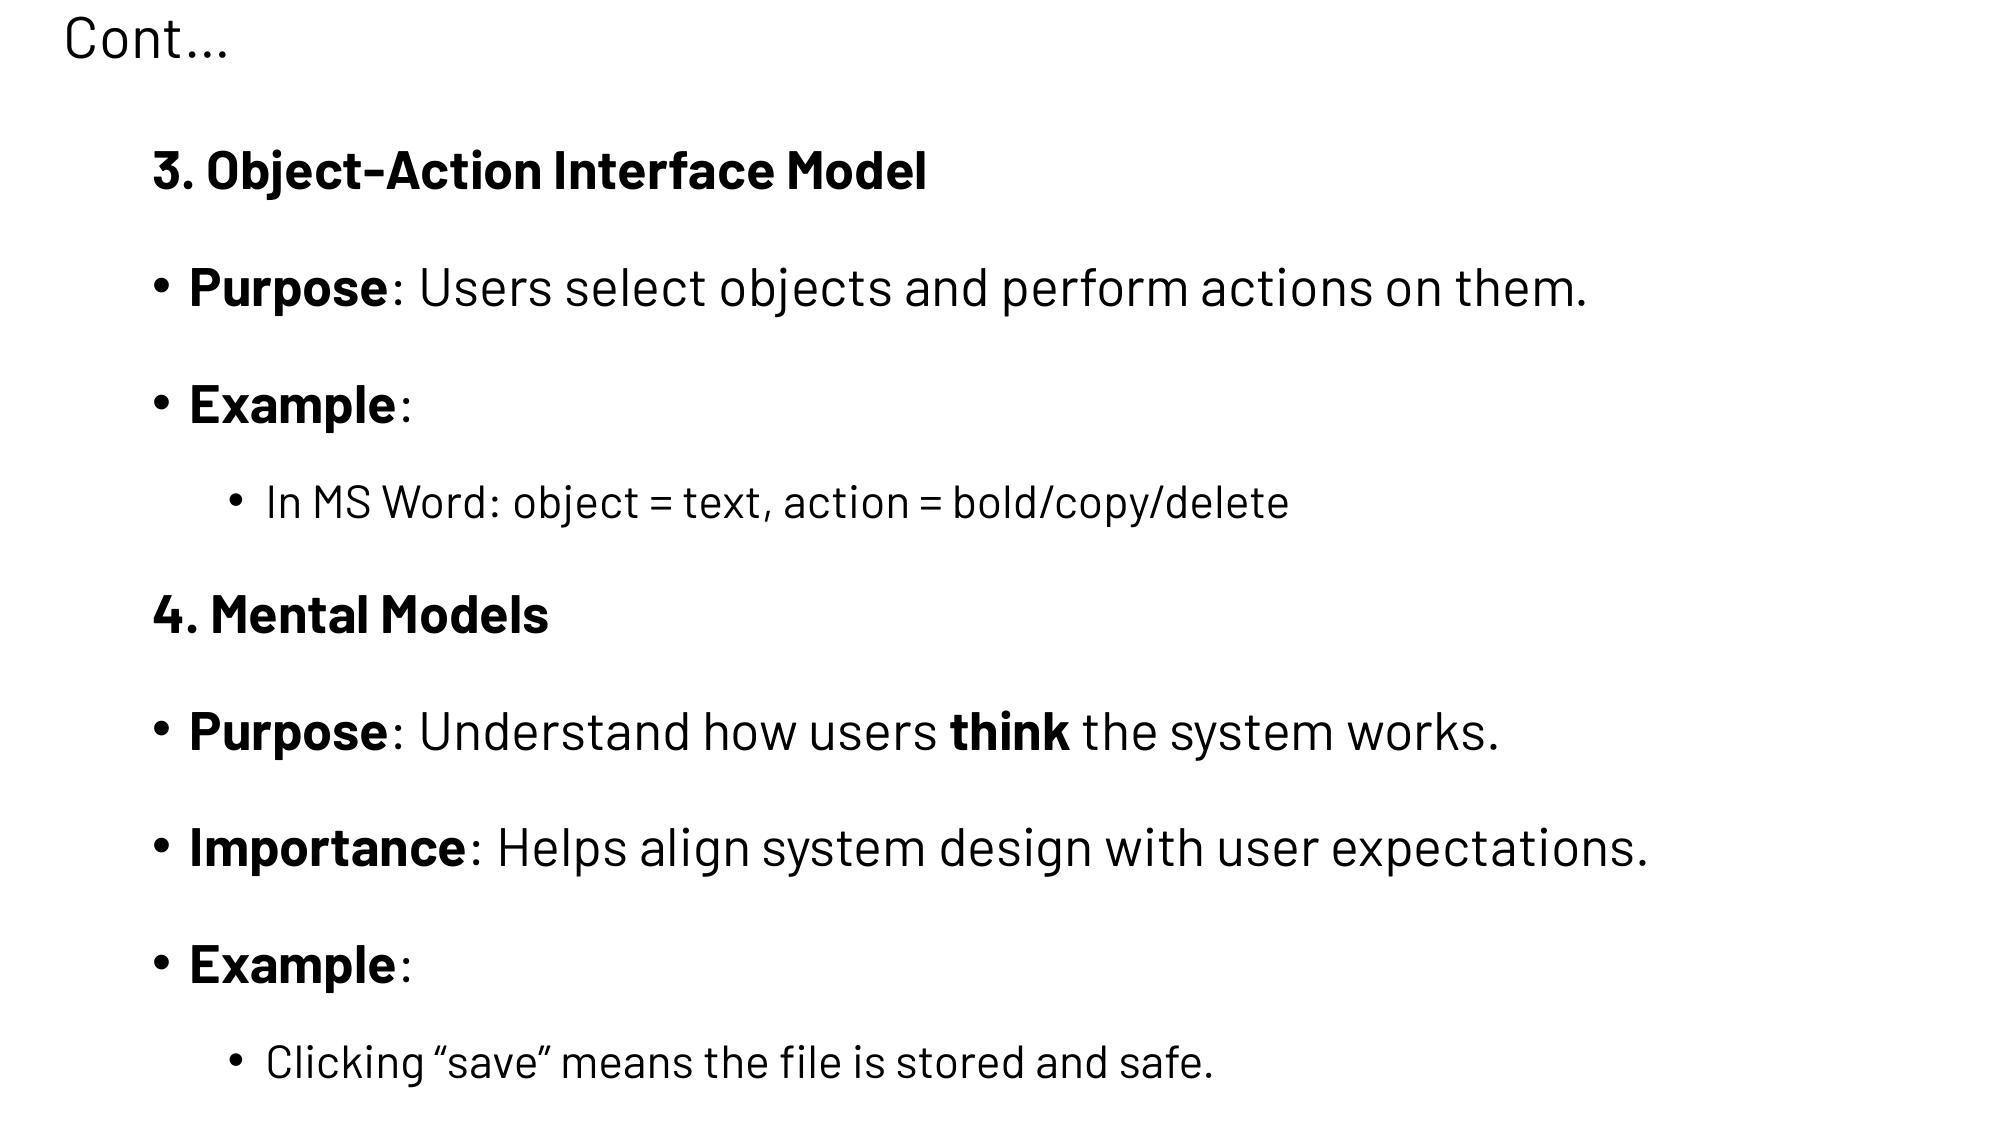

# Cont…
3. Object-Action Interface Model
Purpose: Users select objects and perform actions on them.
Example:
In MS Word: object = text, action = bold/copy/delete
4. Mental Models
Purpose: Understand how users think the system works.
Importance: Helps align system design with user expectations.
Example:
Clicking “save” means the file is stored and safe.